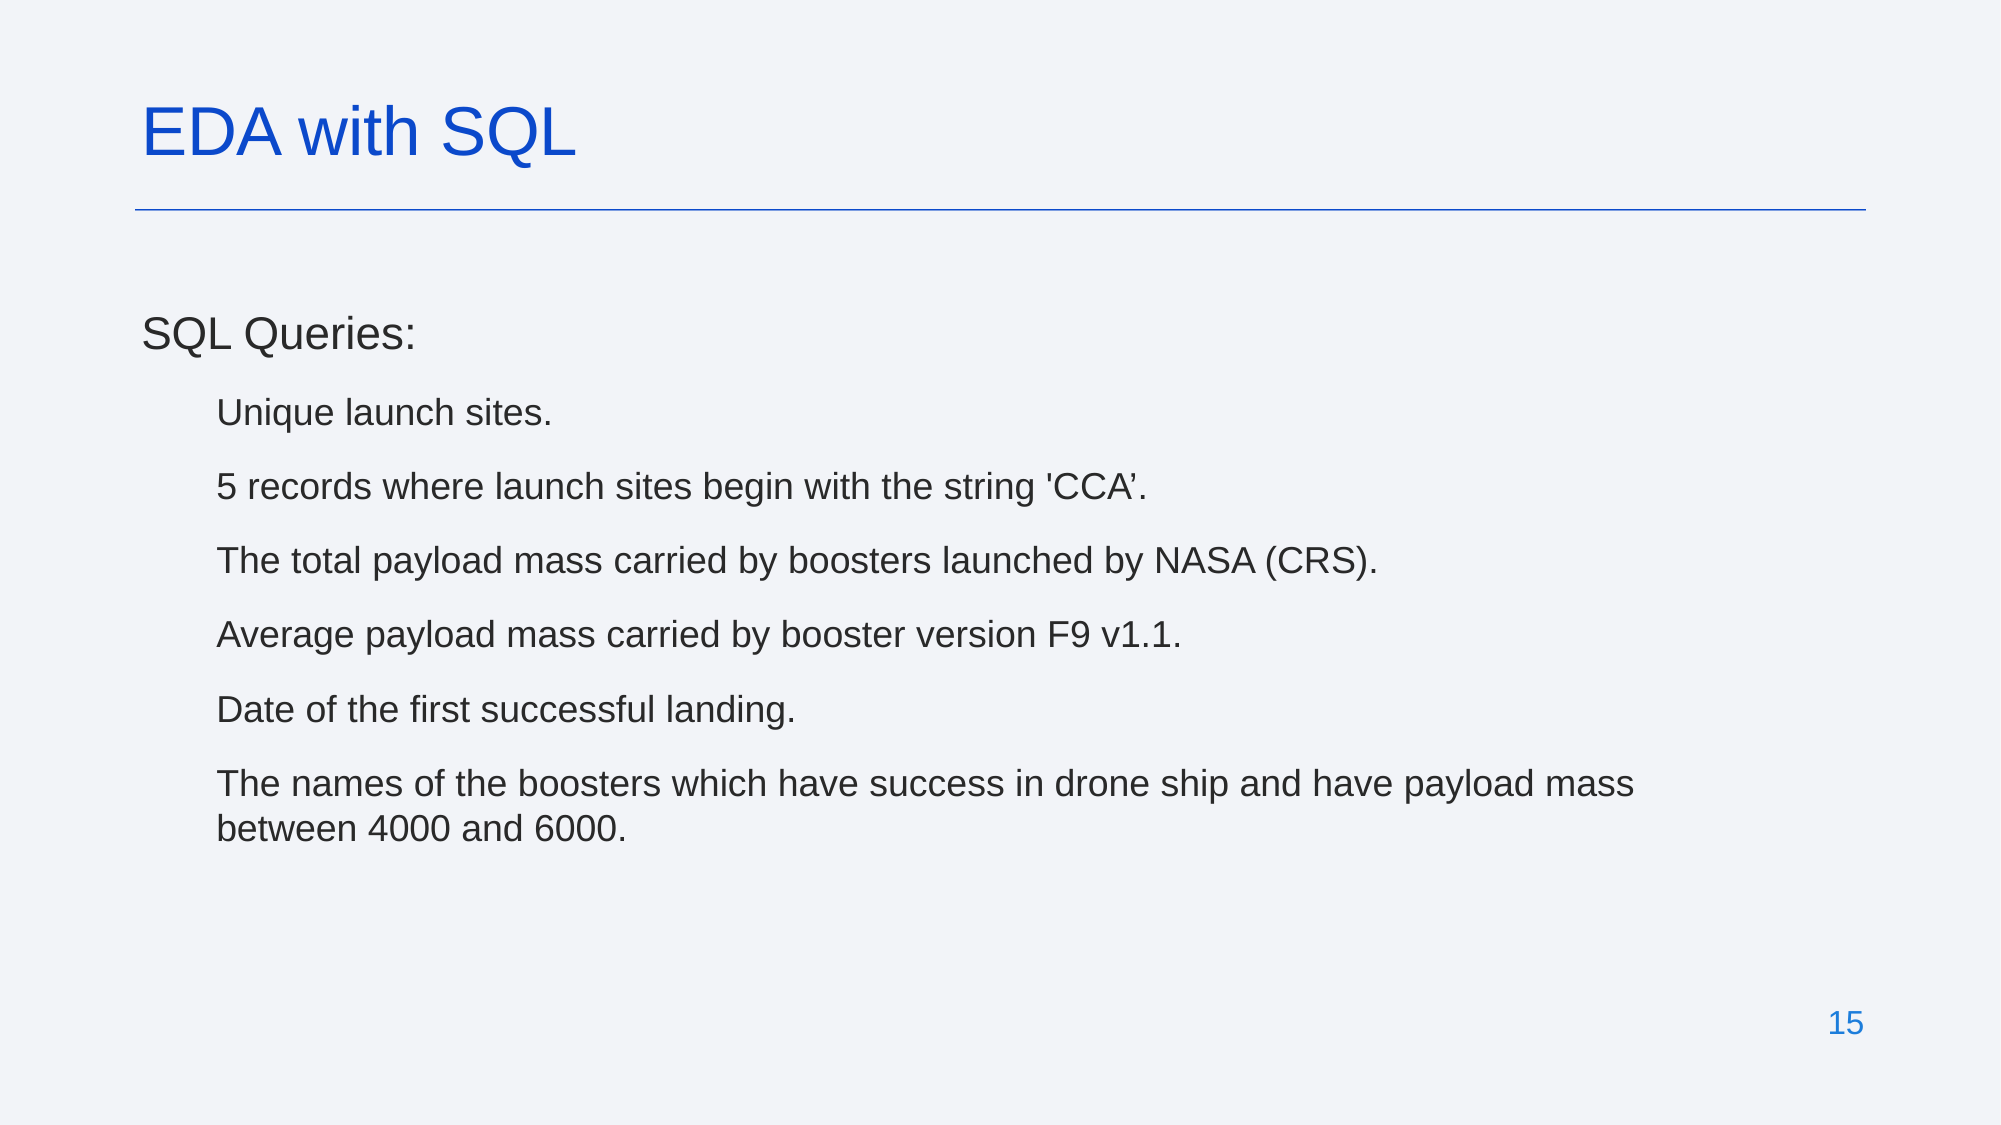

EDA with SQL
SQL Queries:
Unique launch sites.
5 records where launch sites begin with the string 'CCA’.
The total payload mass carried by boosters launched by NASA (CRS).
Average payload mass carried by booster version F9 v1.1.
Date of the first successful landing.
The names of the boosters which have success in drone ship and have payload mass between 4000 and 6000.

15